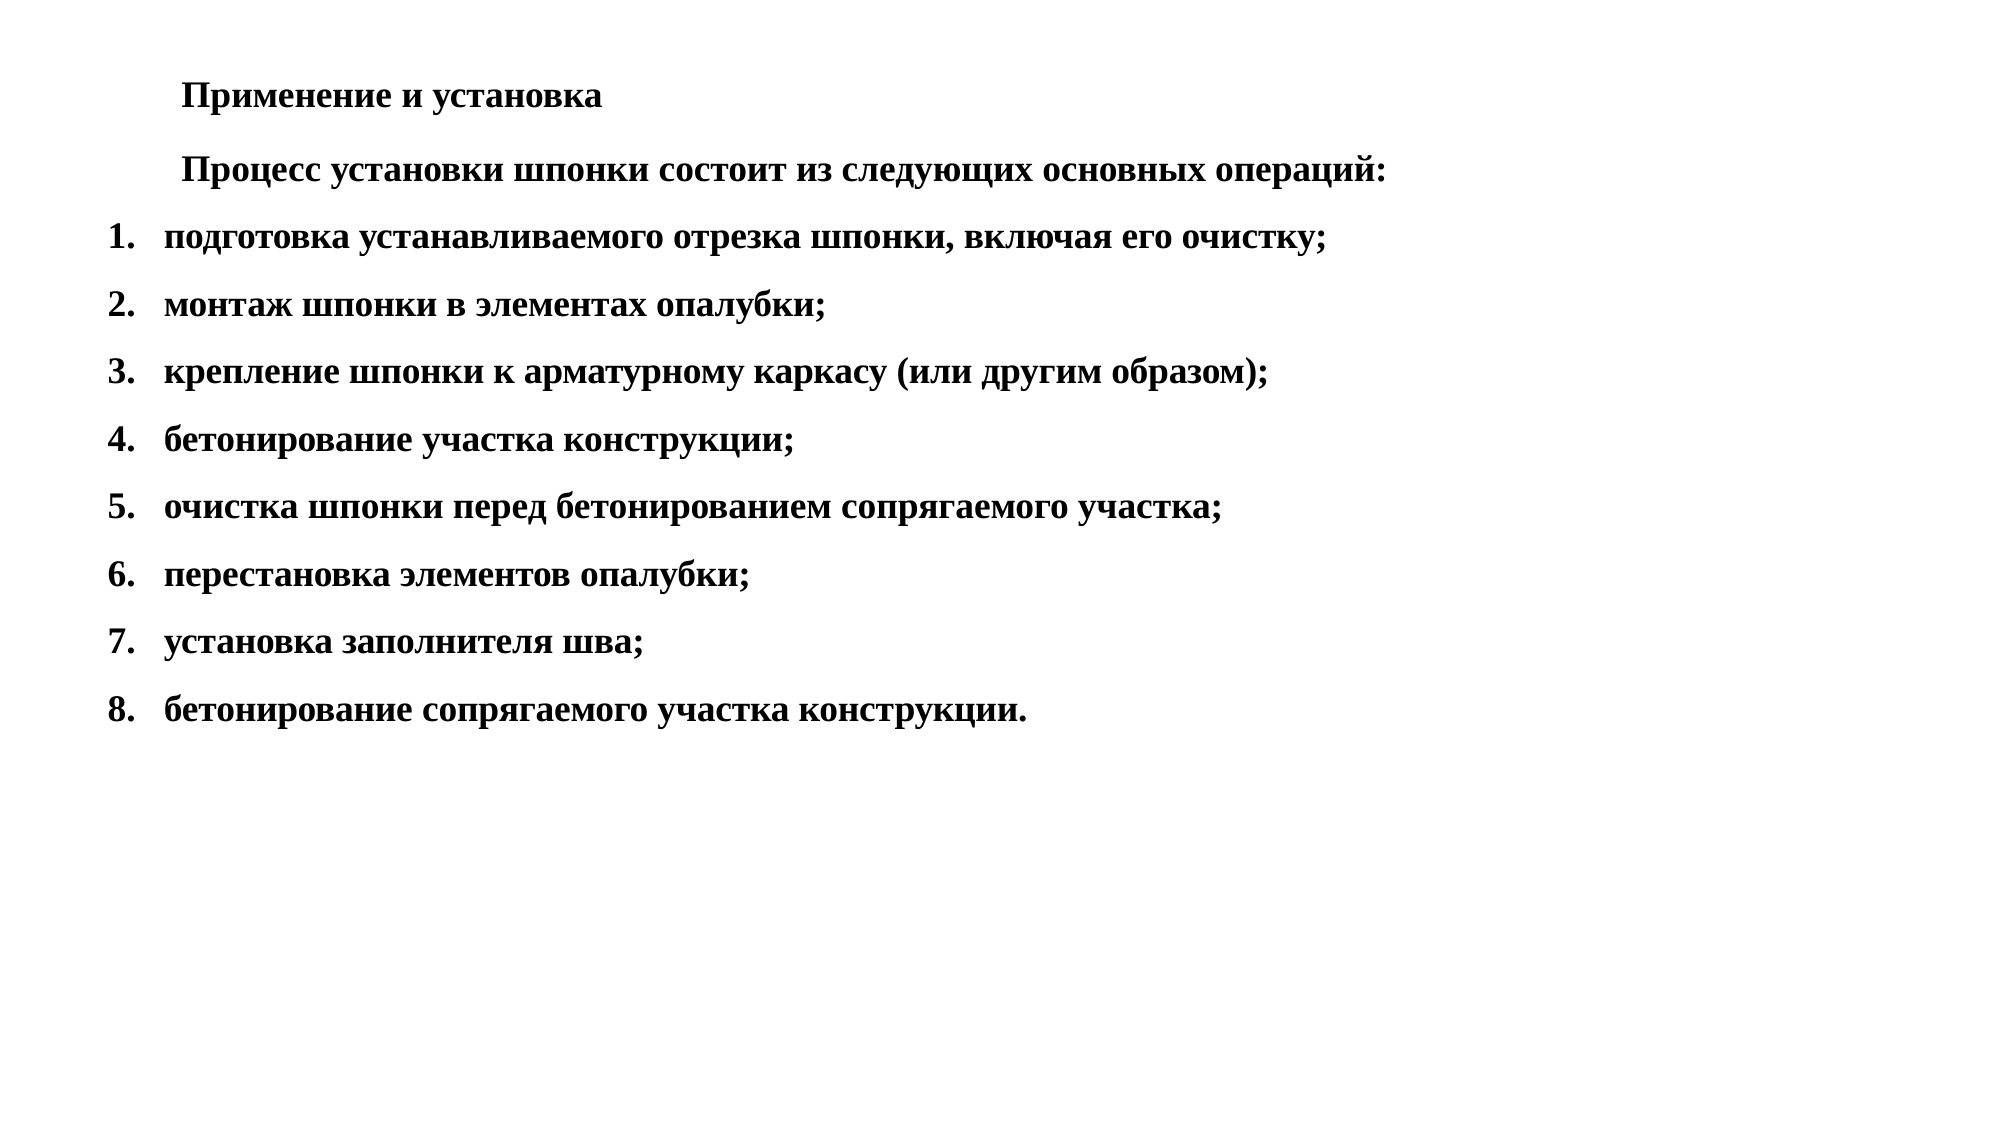

Применение и установка
Процесс установки шпонки состоит из следующих основных операций:
подготовка устанавливаемого отрезка шпонки, включая его очистку;
монтаж шпонки в элементах опалубки;
крепление шпонки к арматурному каркасу (или другим образом);
бетонирование участка конструкции;
очистка шпонки перед бетонированием сопрягаемого участка;
перестановка элементов опалубки;
установка заполнителя шва;
бетонирование сопрягаемого участка конструкции.